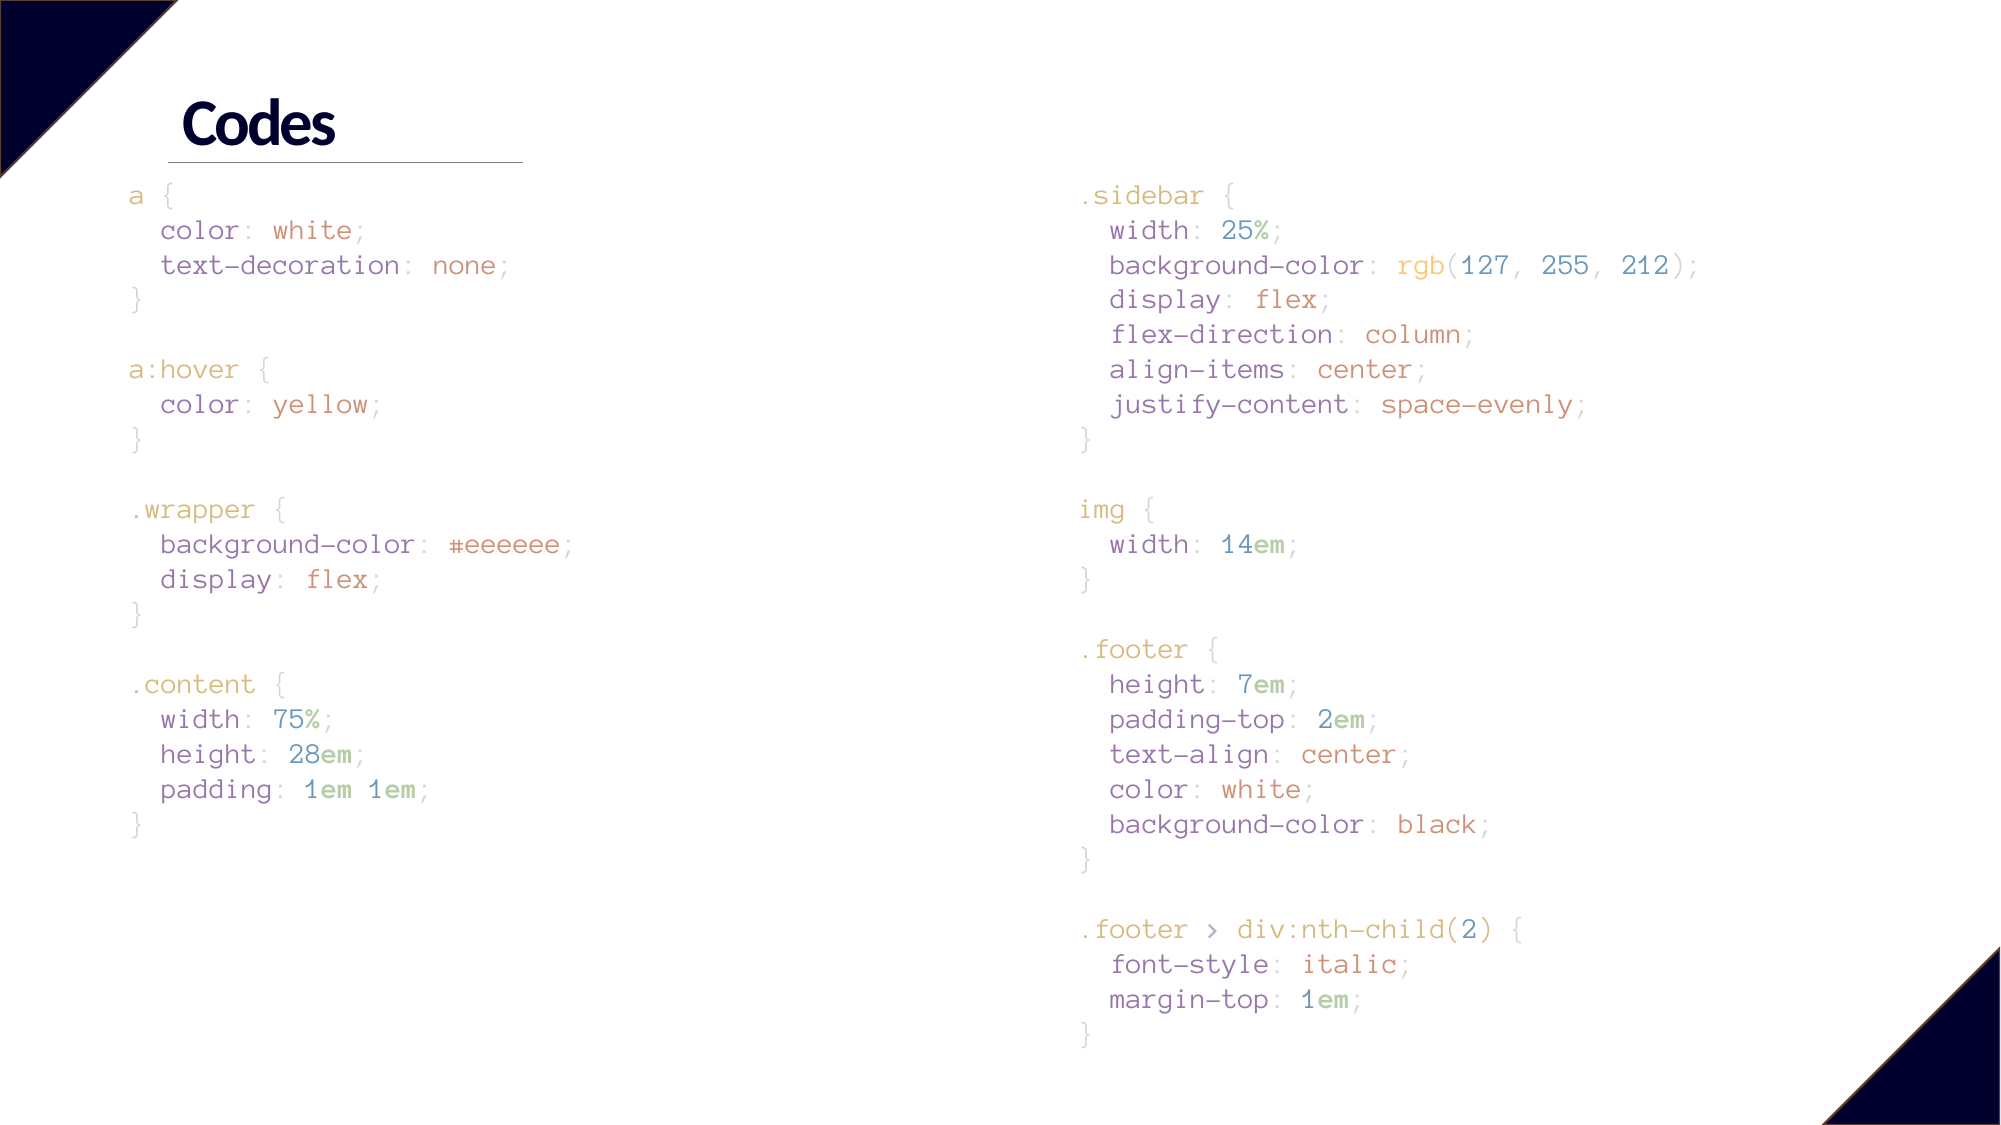

Codes
    a {
      color: white;
      text-decoration: none;
    }
    a:hover {
      color: yellow;
    }
    .wrapper {
      background-color: #eeeeee;
      display: flex;
    }
    .content {
      width: 75%;
      height: 28em;
      padding: 1em 1em;
    }
    .sidebar {
      width: 25%;
      background-color: rgb(127, 255, 212);
      display: flex;
      flex-direction: column;
      align-items: center;
      justify-content: space-evenly;
    }
    img {
      width: 14em;
    }
    .footer {
      height: 7em;
      padding-top: 2em;
      text-align: center;
      color: white;
      background-color: black;
    }
    .footer > div:nth-child(2) {
      font-style: italic;
      margin-top: 1em;
    }